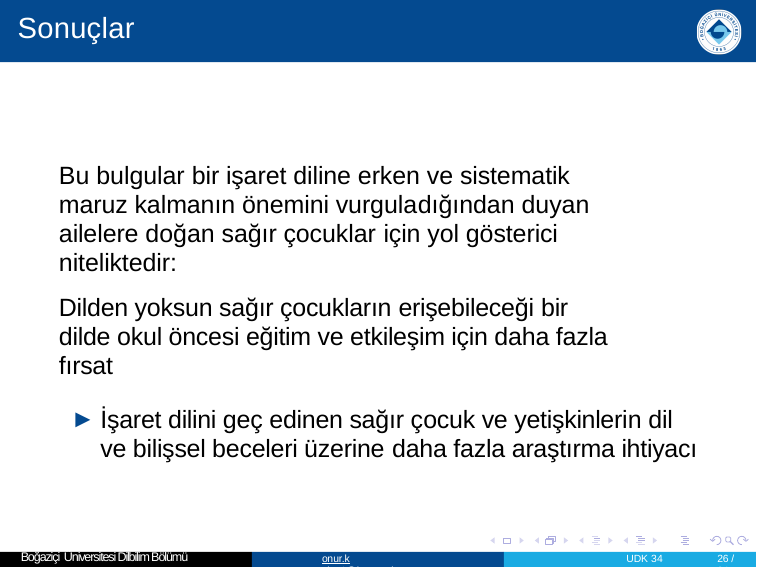

# Sonuçlar
Bu bulgular bir işaret diline erken ve sistematik maruz kalmanın önemini vurguladığından duyan ailelere doğan sağır çocuklar için yol gösterici niteliktedir:
Dilden yoksun sağır çocukların erişebileceği bir dilde okul öncesi eğitim ve etkileşim için daha fazla fırsat
İşaret dilini geç edinen sağır çocuk ve yetişkinlerin dil ve bilişsel beceleri üzerine daha fazla araştırma ihtiyacı

Boğaziçi  Üniversitesi Dilbilim Bölümü
onur.keles1@boun.edu.tr
UDK 34
26 / 34